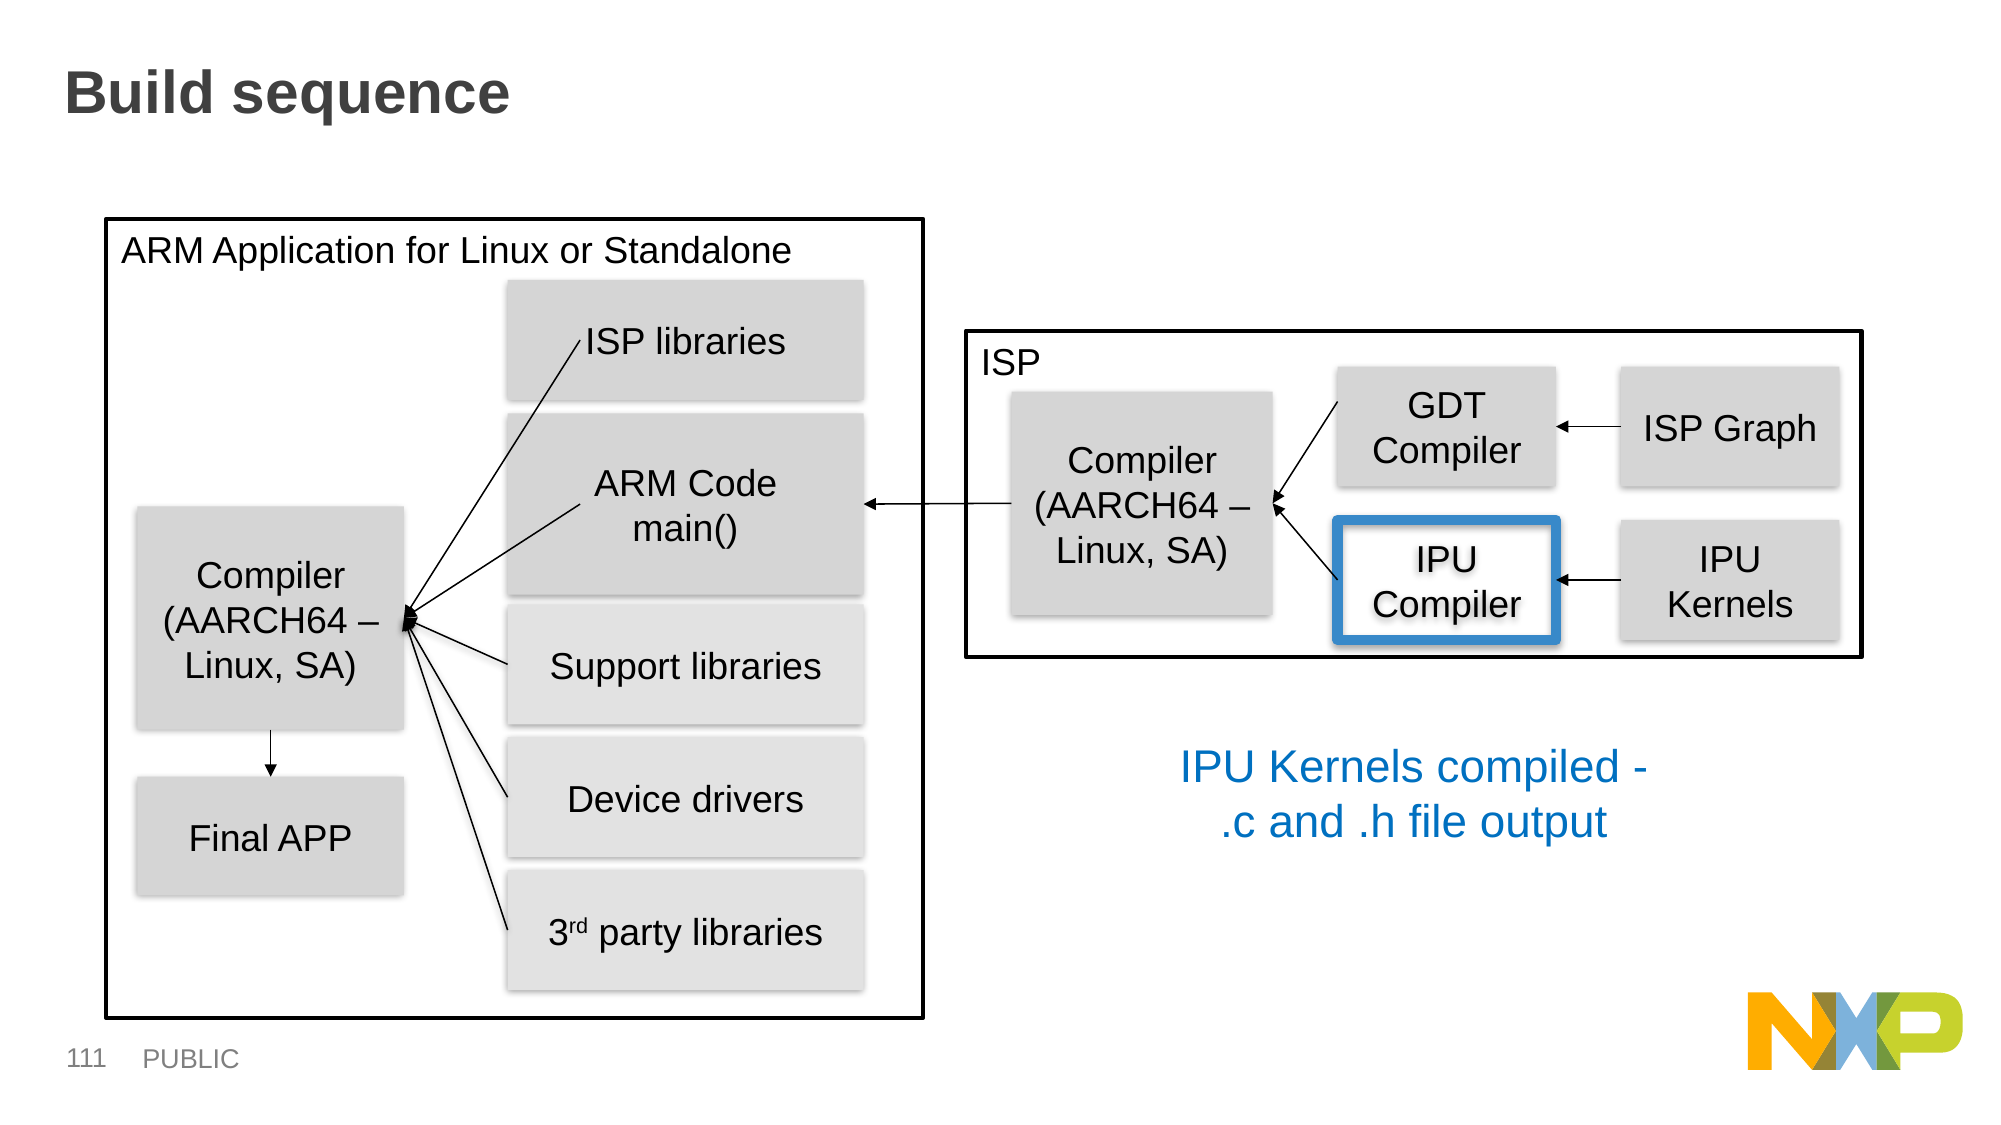

# Build sequence
ARM Application for Linux or Standalone
ISP libraries
ISP
GDT Compiler
ISP Graph
Compiler (AARCH64 – Linux, SA)
ARM Code
main()
Compiler (AARCH64 – Linux, SA)
IPU Compiler
IPU Kernels
Support libraries
IPU Kernels compiled - .c and .h file output
Device drivers
Final APP
3rd party libraries